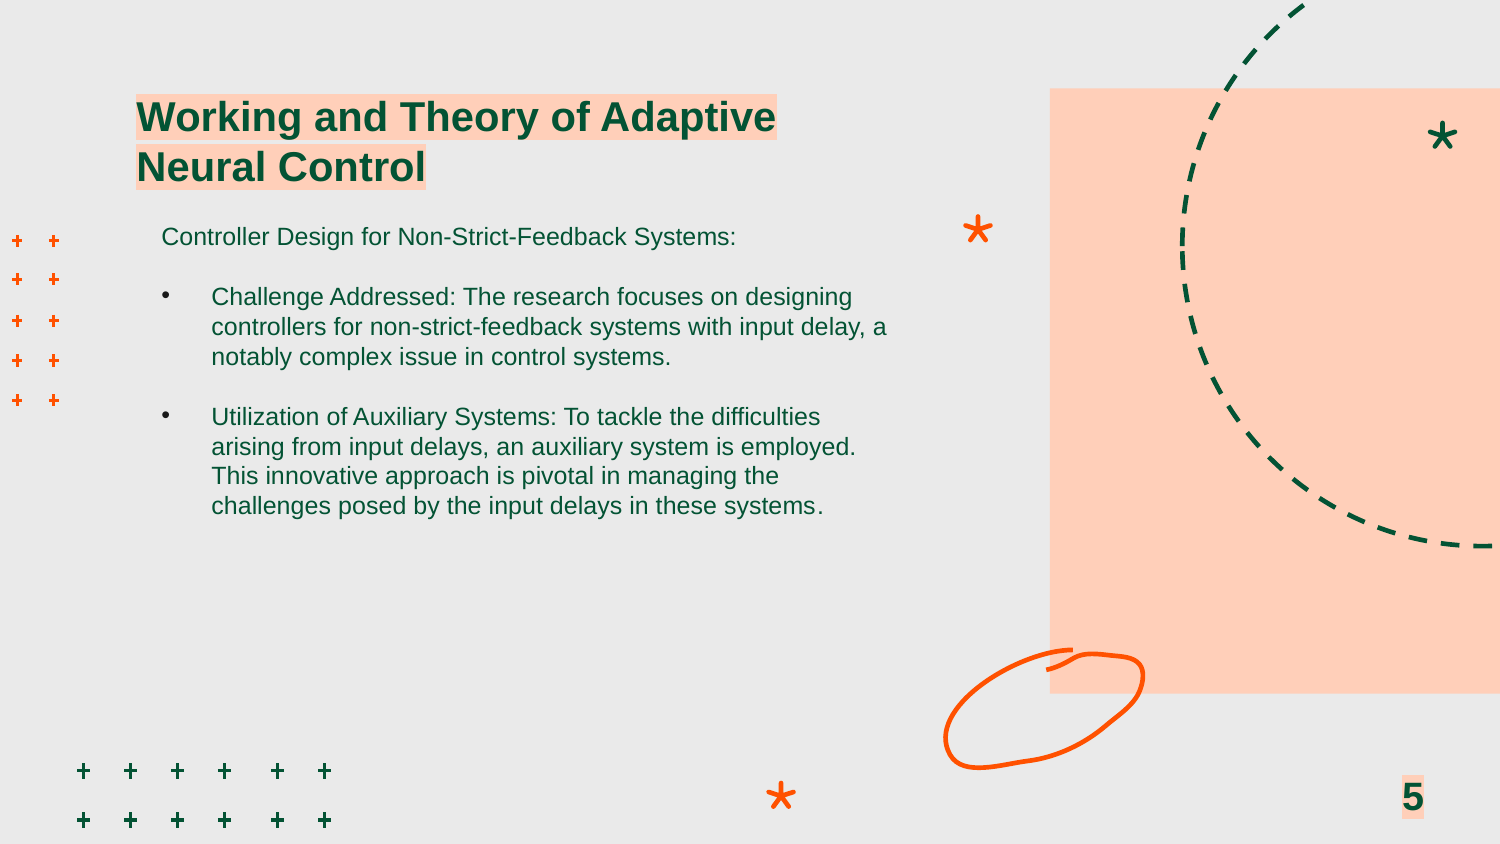

# Working and Theory of Adaptive Neural Control

Controller Design for Non-Strict-Feedback Systems:

Challenge Addressed: The research focuses on designing controllers for non-strict-feedback systems with input delay, a notably complex issue in control systems.

Utilization of Auxiliary Systems: To tackle the difficulties arising from input delays, an auxiliary system is employed. This innovative approach is pivotal in managing the challenges posed by the input delays in these systems​​.

5